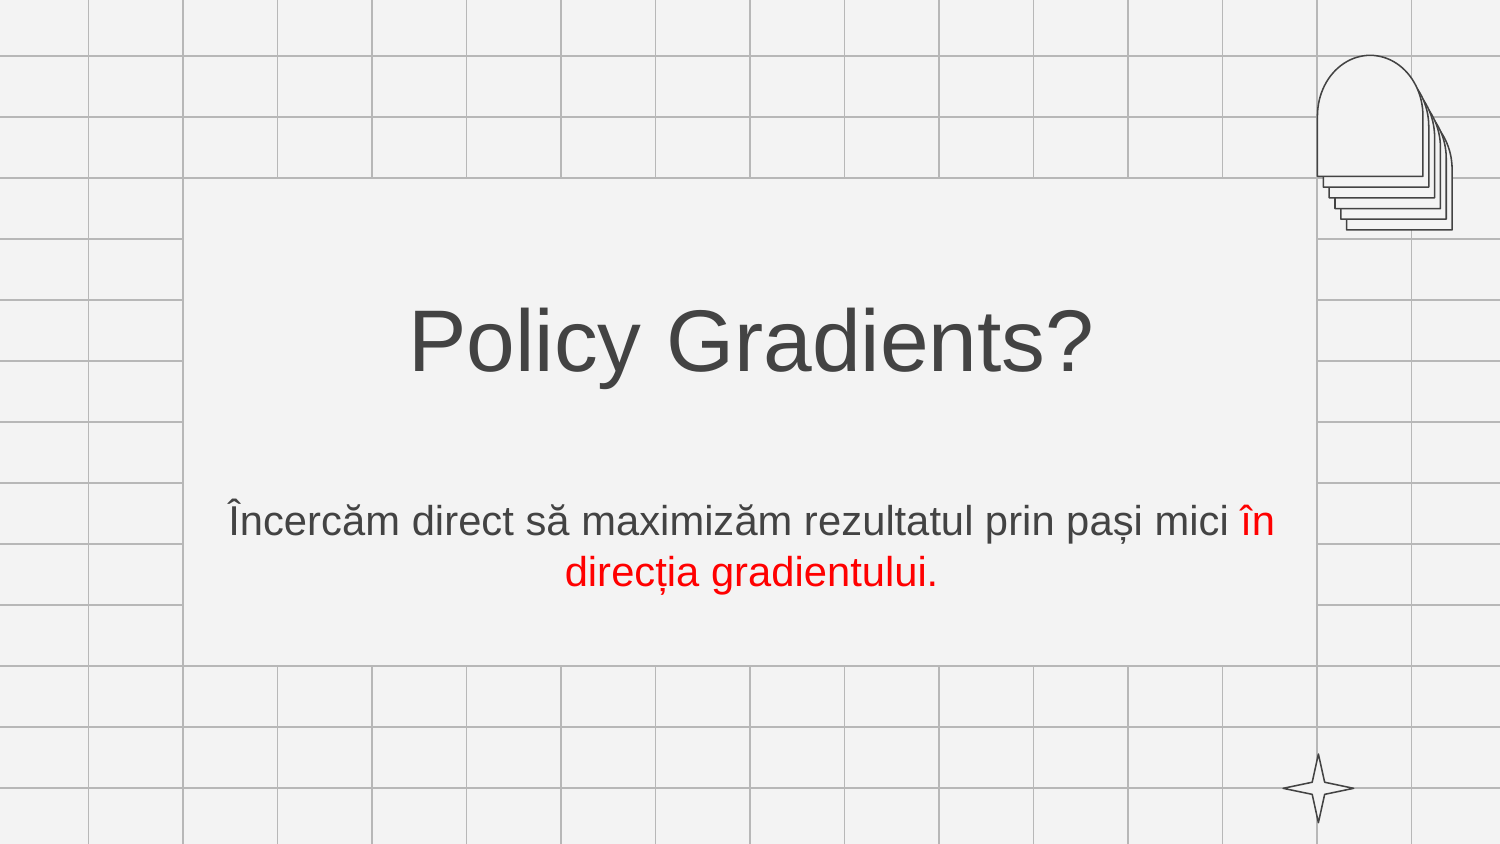

# Policy Gradients? Încercăm direct să maximizăm rezultatul prin pași mici în direcția gradientului.